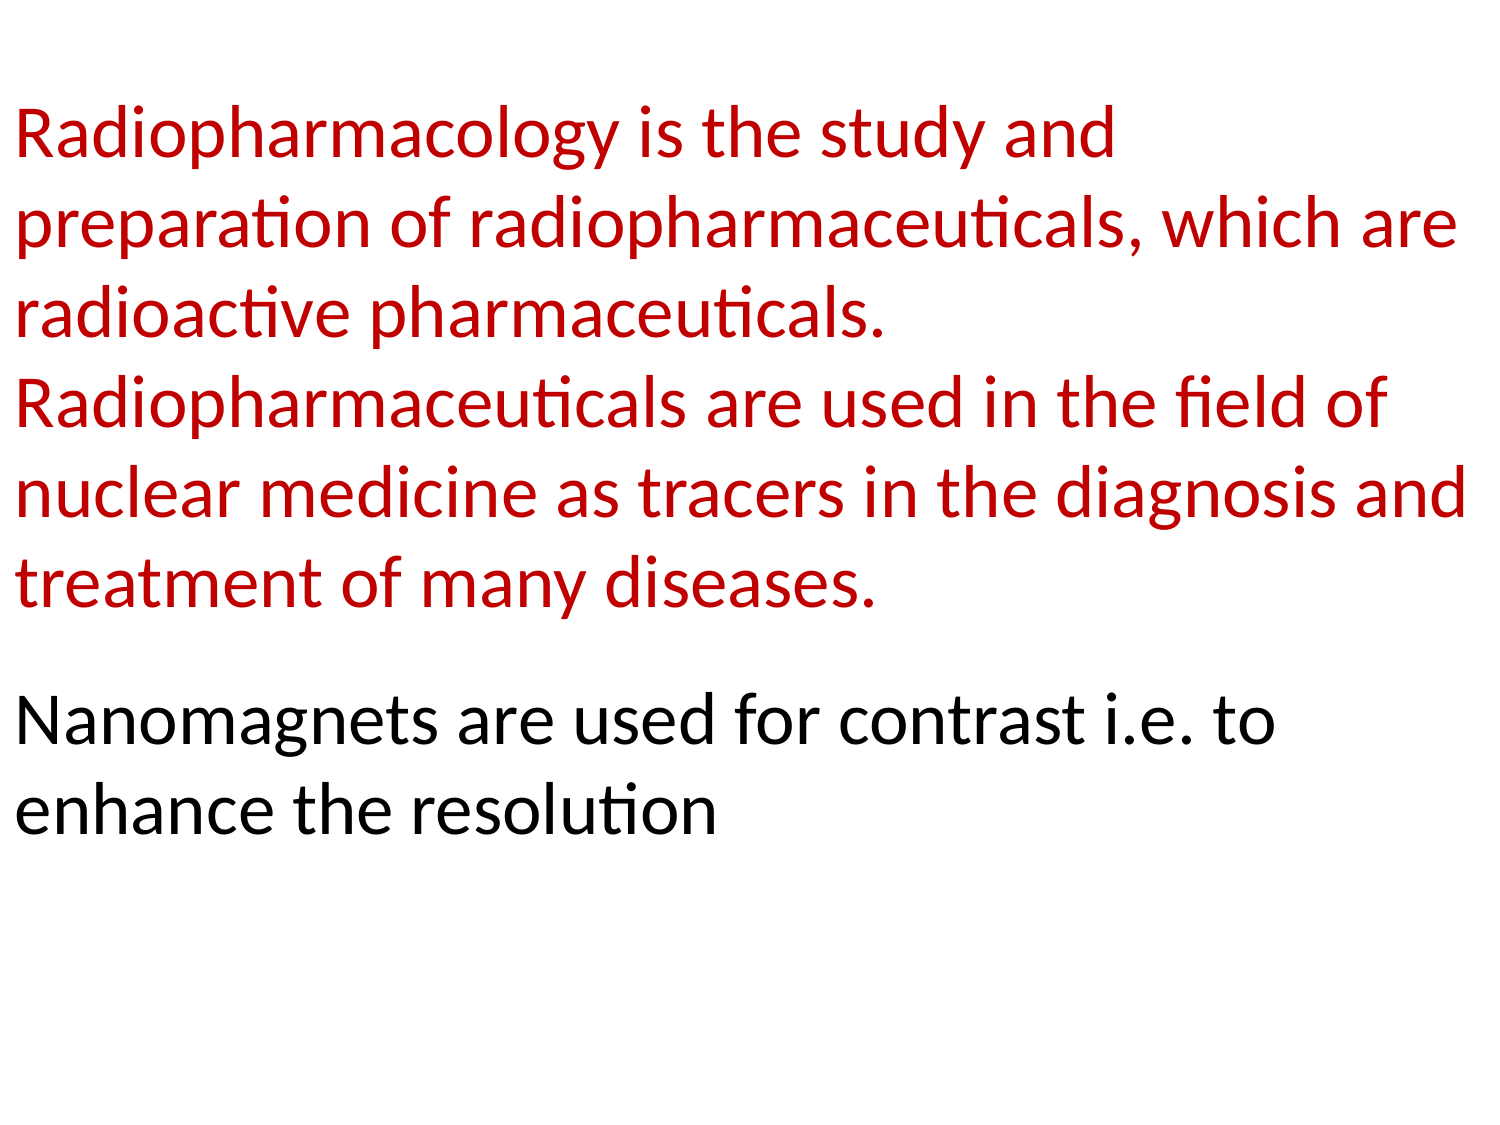

Radiopharmacology is the study and preparation of radiopharmaceuticals, which are radioactive pharmaceuticals. Radiopharmaceuticals are used in the field of nuclear medicine as tracers in the diagnosis and treatment of many diseases.
Nanomagnets are used for contrast i.e. to enhance the resolution

67